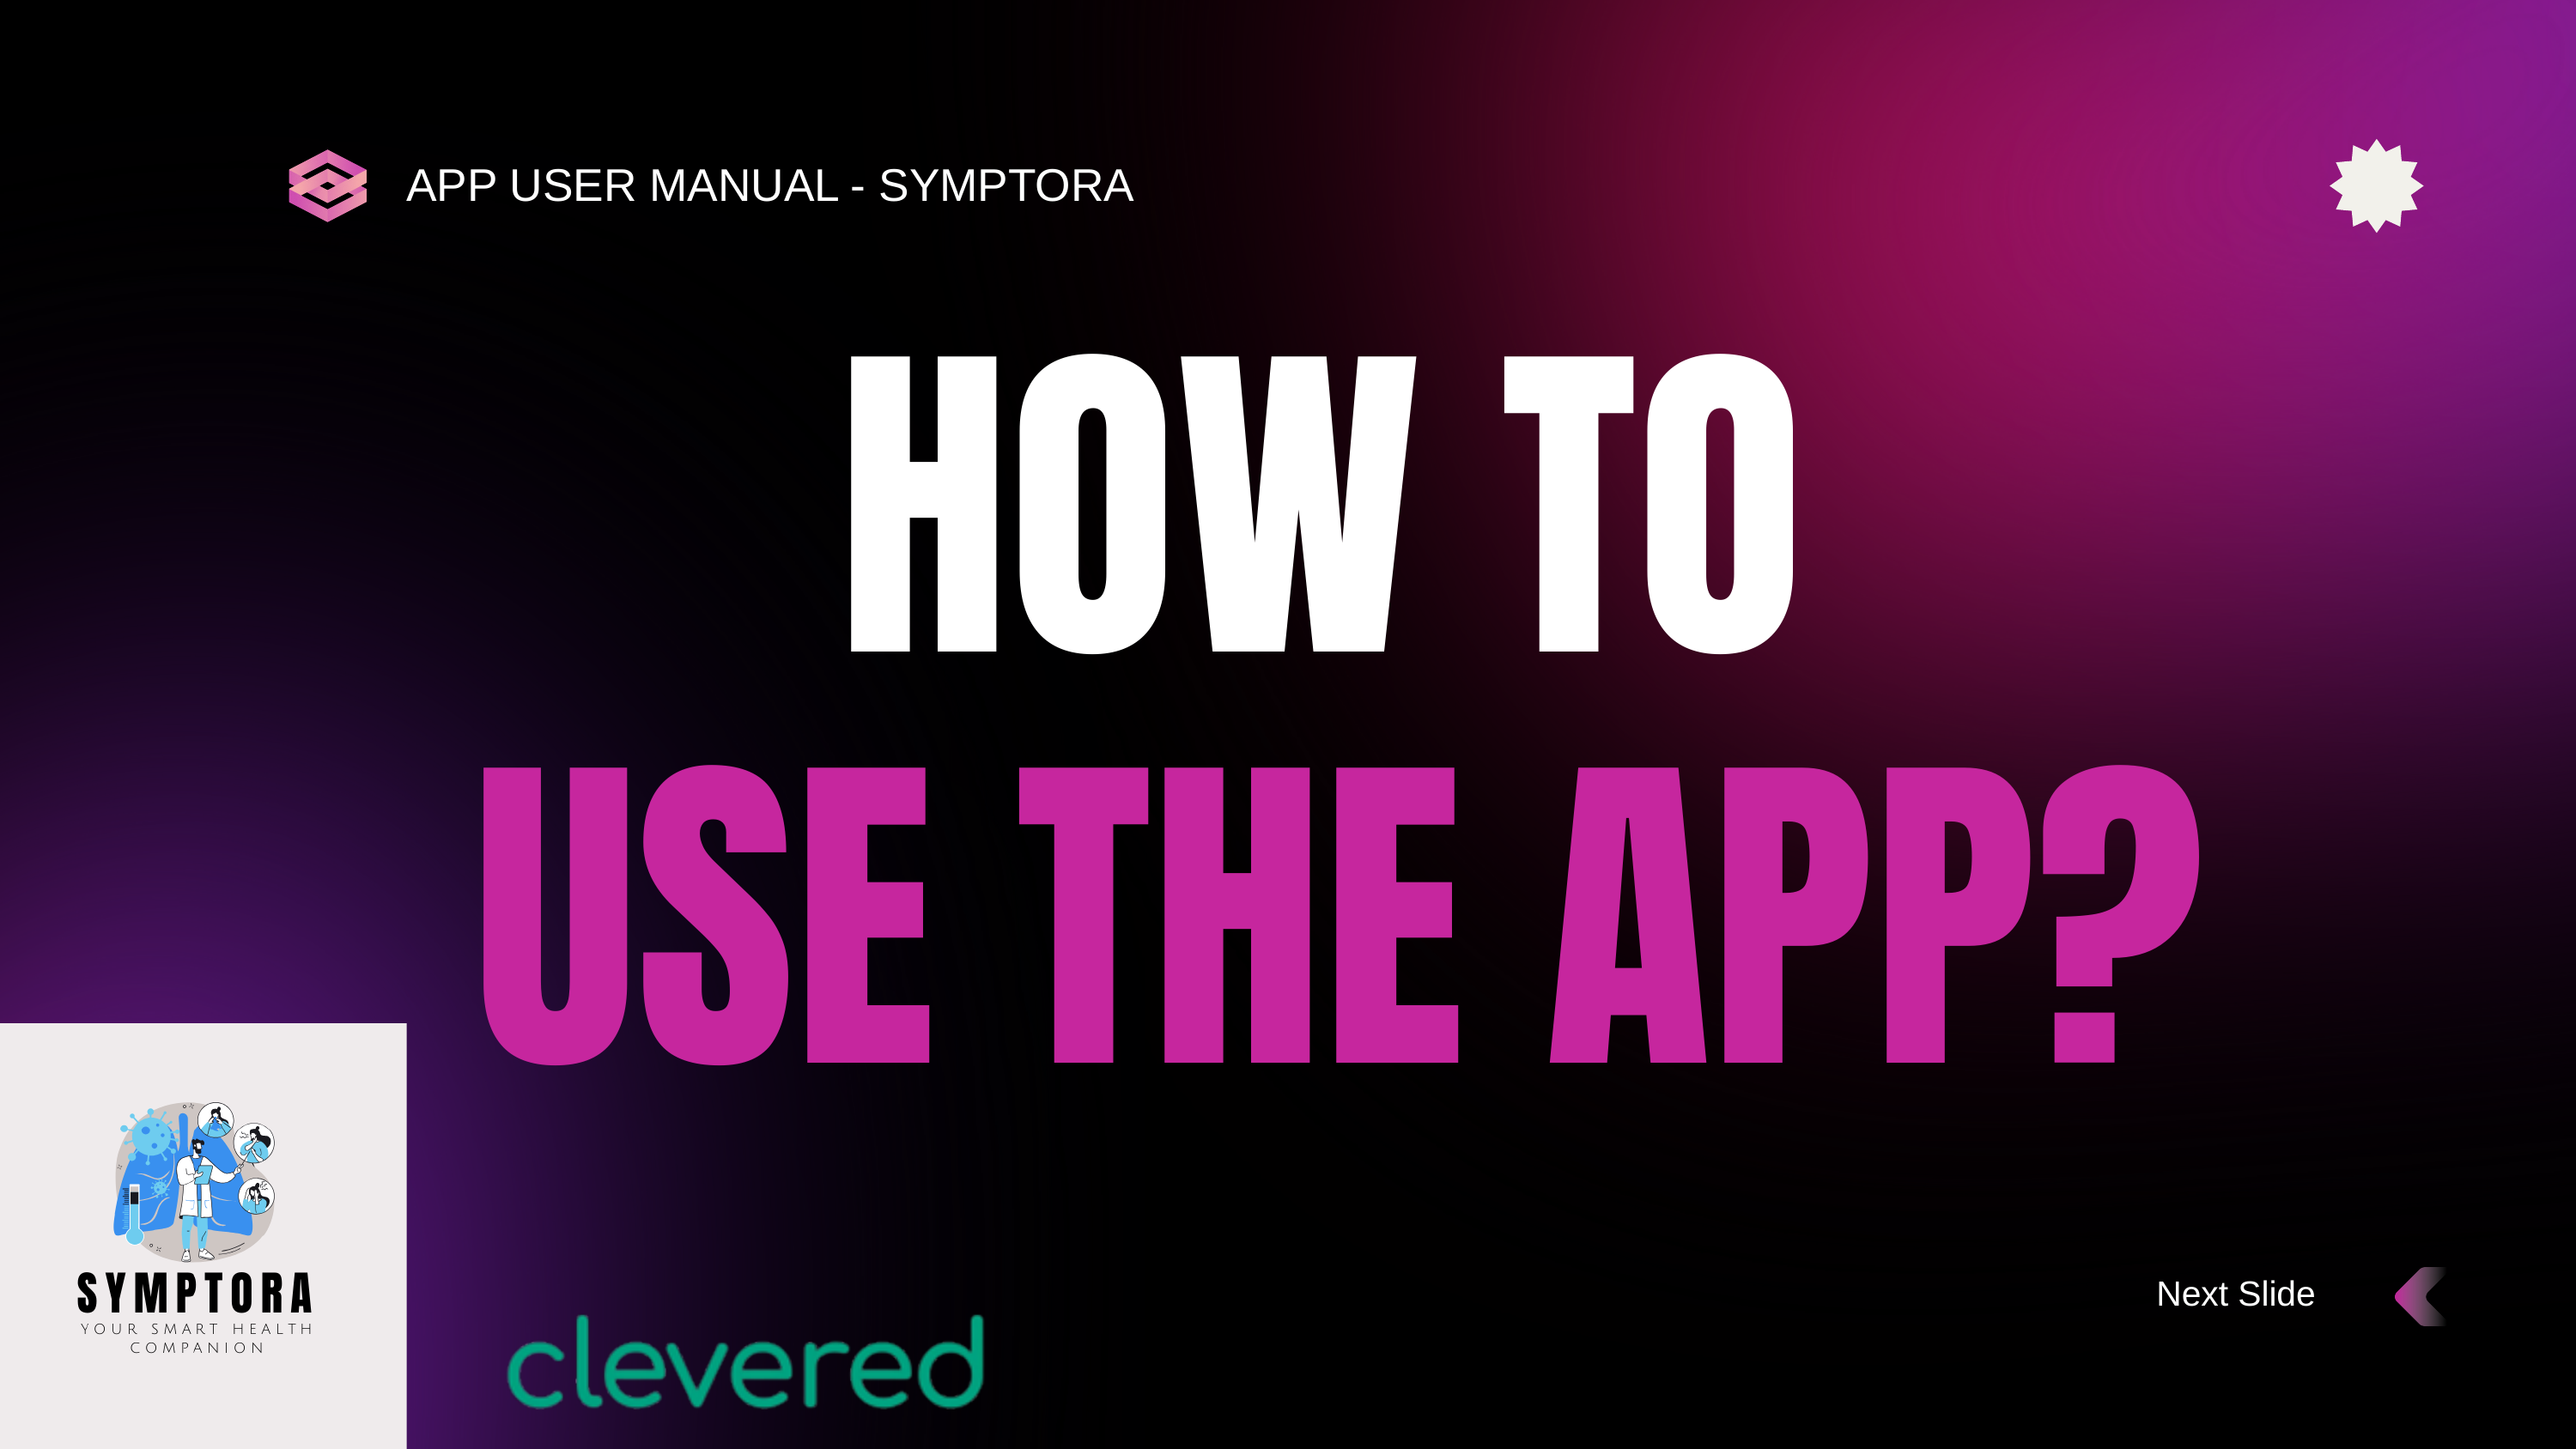

APP USER MANUAL - SYMPTORA
HOW TO
USE THE APP?

Page 5

Next Slide